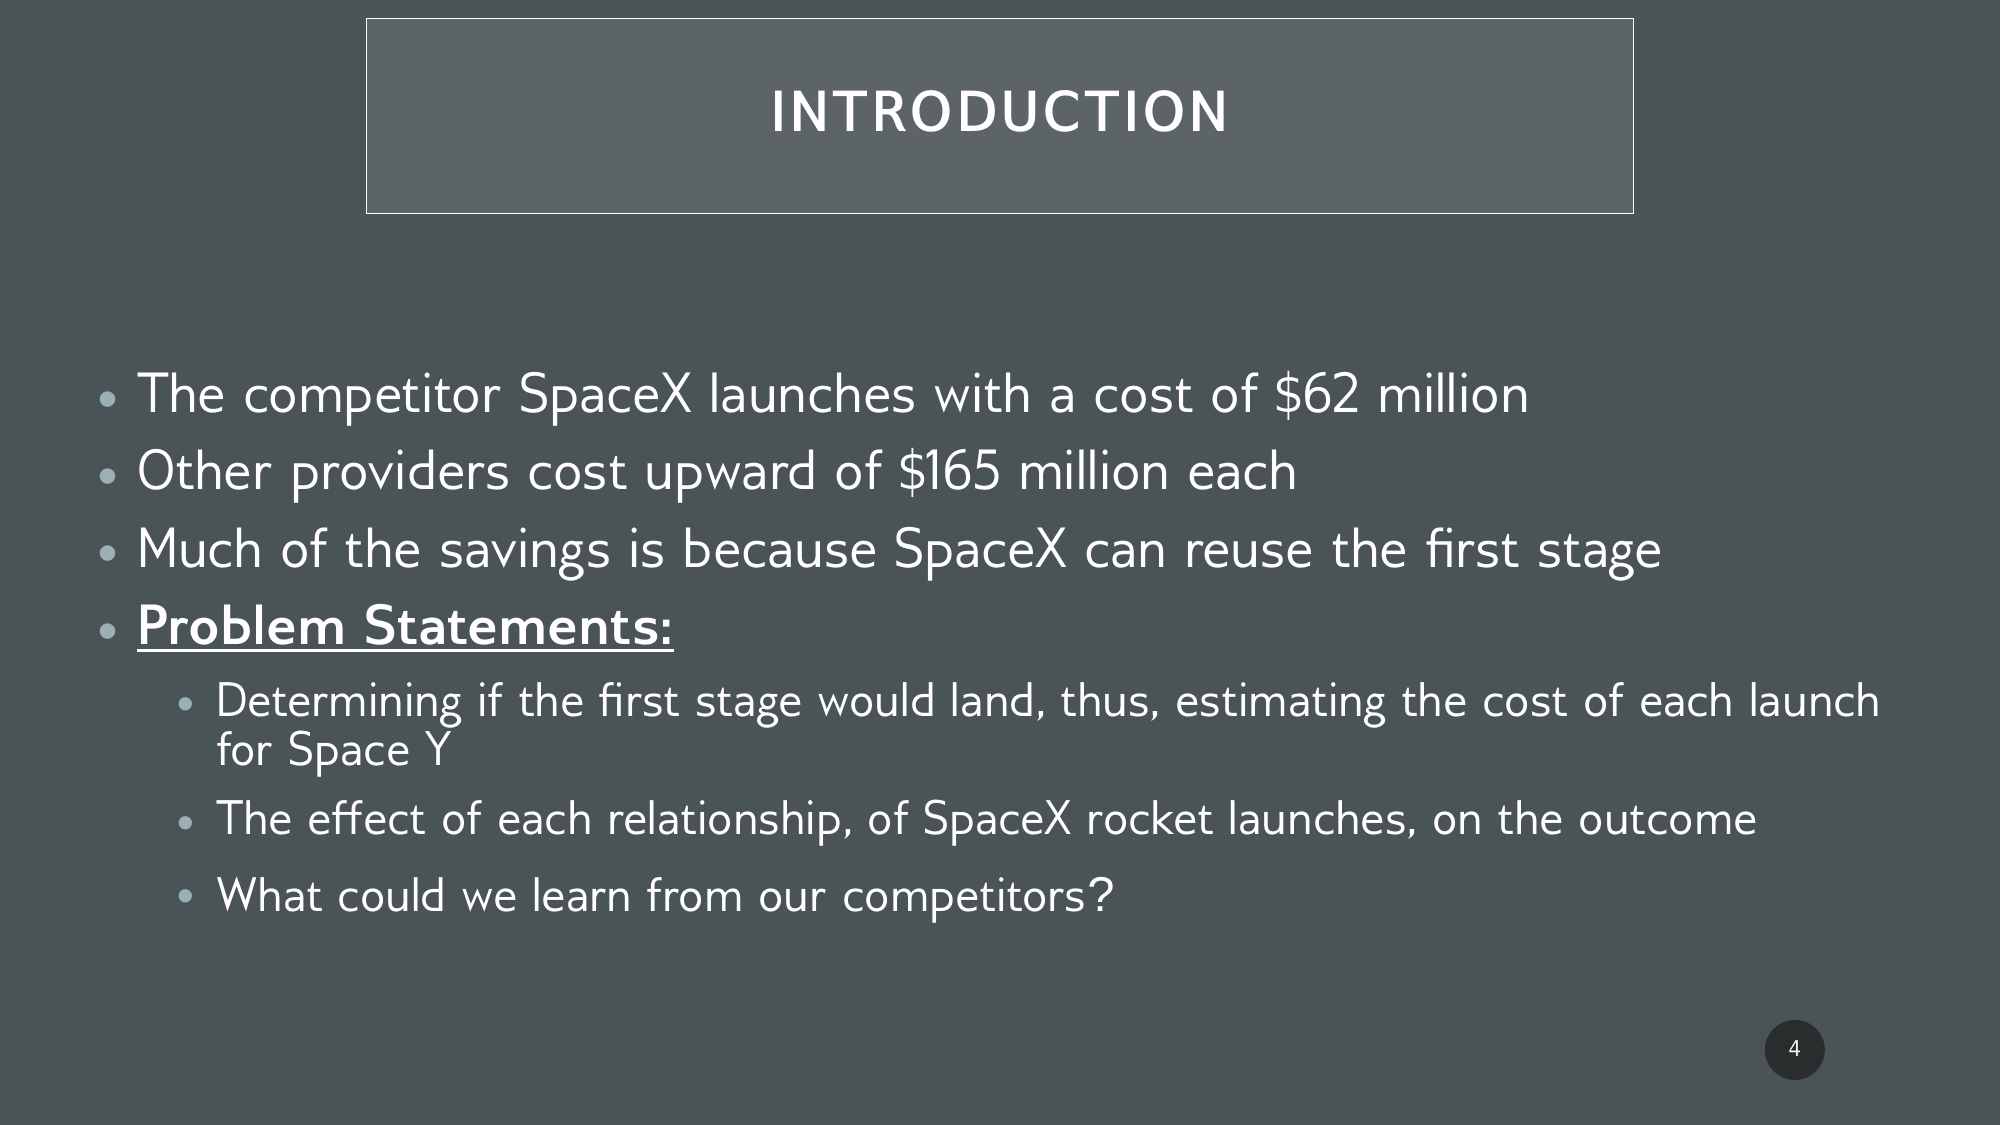

Introduction
The competitor SpaceX launches with a cost of $62 million
Other providers cost upward of $165 million each
Much of the savings is because SpaceX can reuse the first stage
Problem Statements:
Determining if the first stage would land, thus, estimating the cost of each launch for Space Y
The effect of each relationship, of SpaceX rocket launches, on the outcome
What could we learn from our competitors?
4